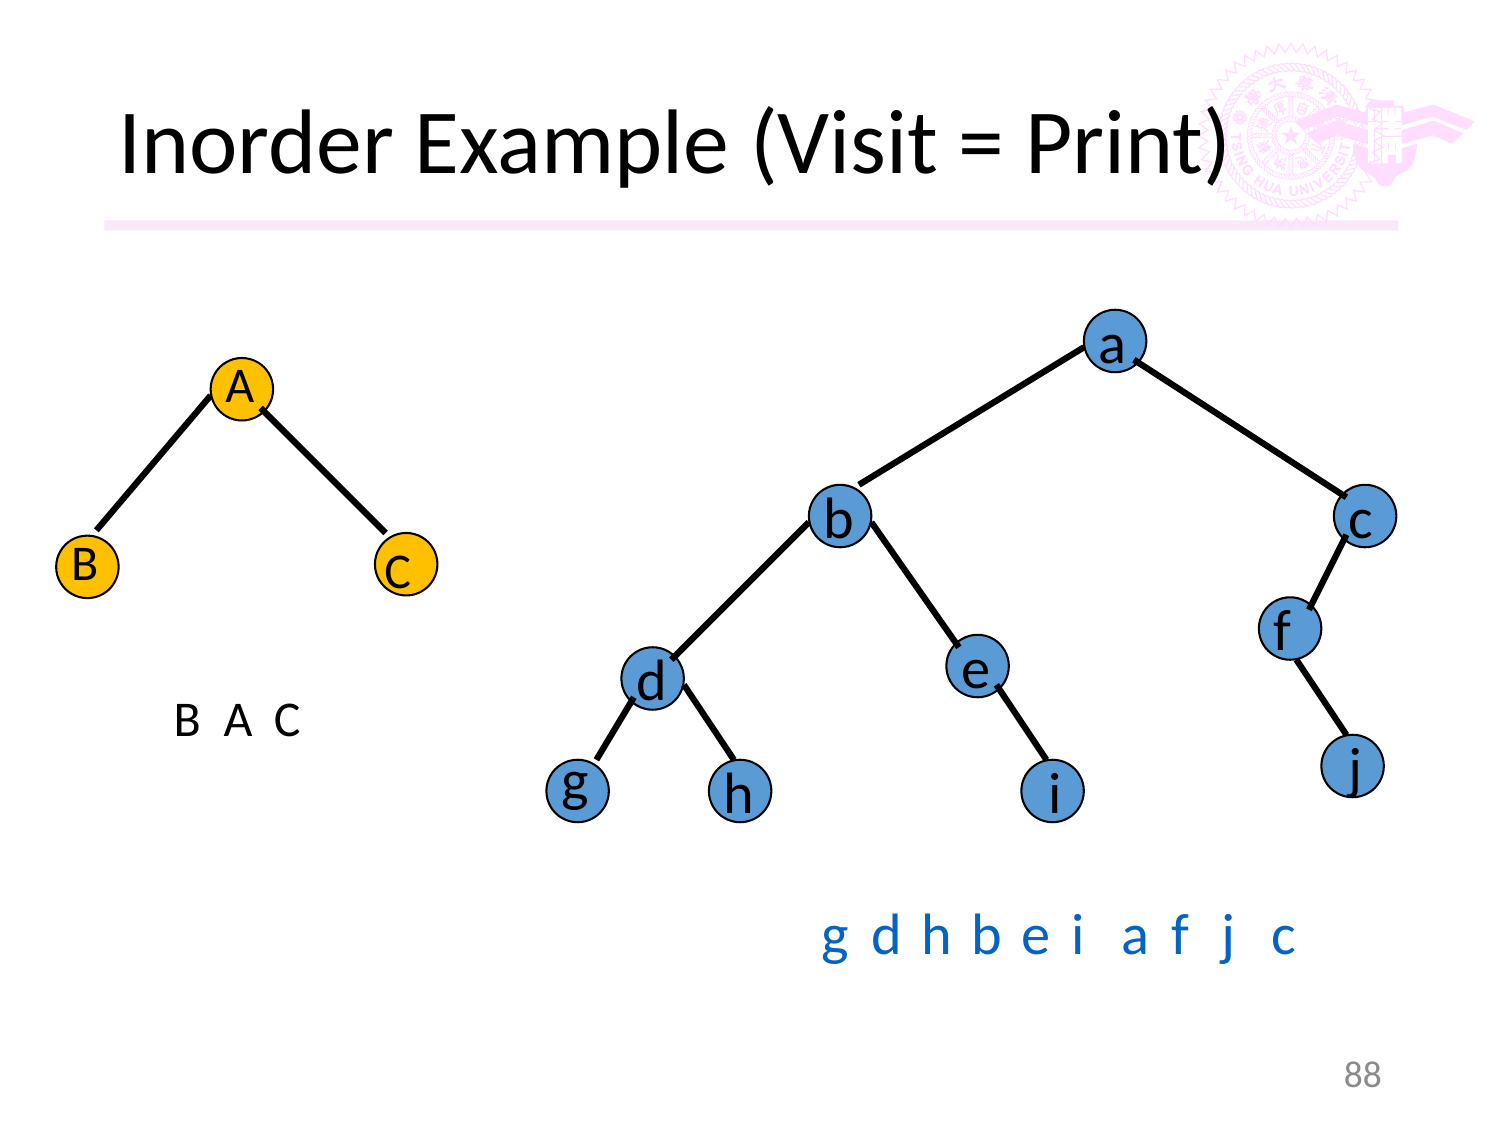

# Inorder Example (Visit = Print)

a

b

c

f

e

d

j
g

h

i

A

B
C
B
A
C
g
d
h
b
e
i
a
f
j
c
88